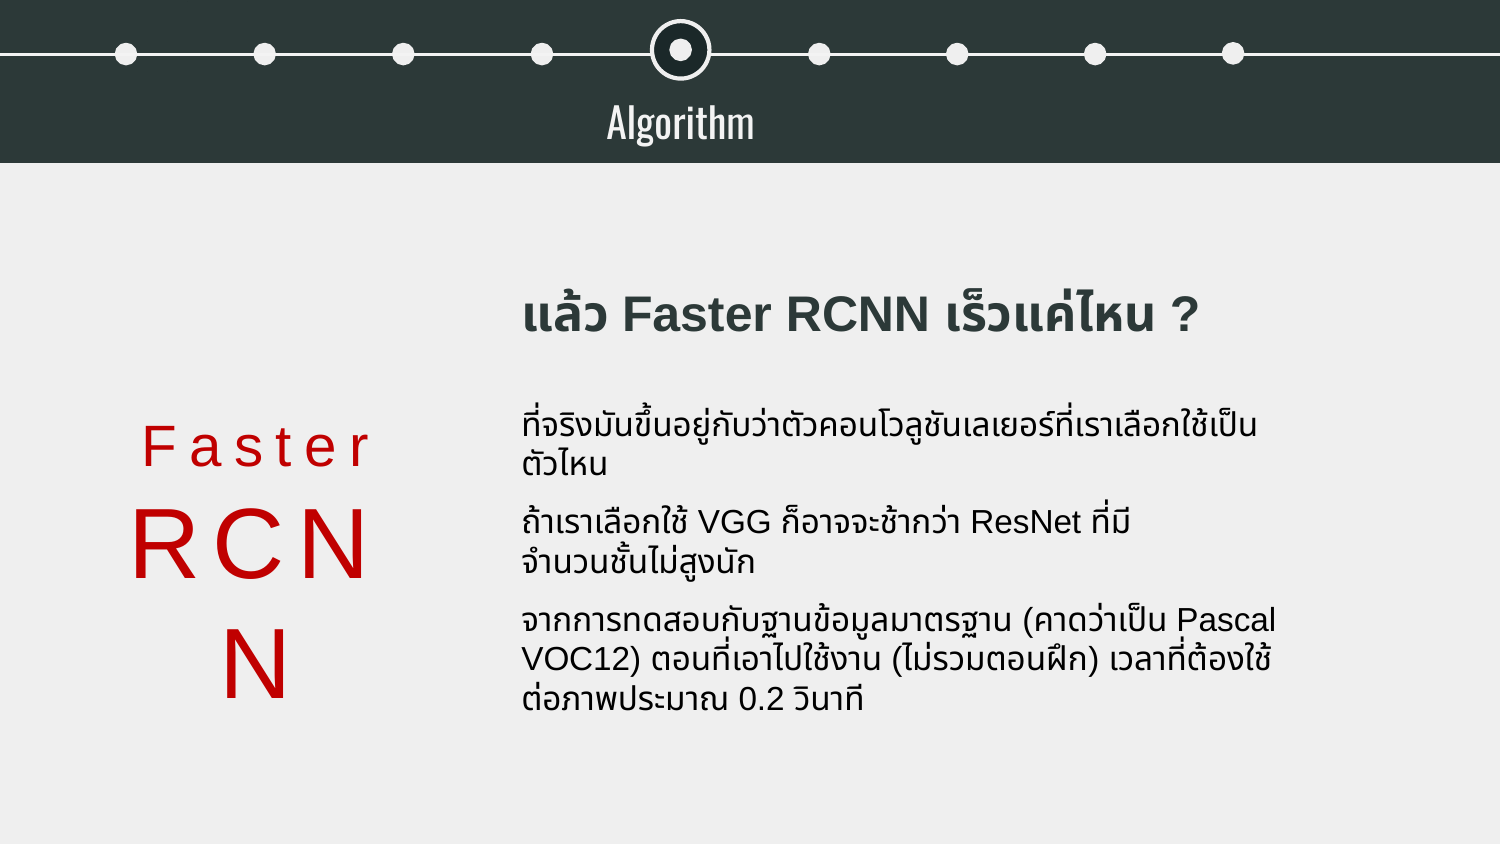

Algorithm

แล้ว Faster RCNN เร็วแค่ไหน ?
ที่จริงมันขึ้นอยู่กับว่าตัวคอนโวลูชันเลเยอร์ที่เราเลือกใช้เป็นตัวไหน
Faster
RCNN
ถ้าเราเลือกใช้ VGG ก็อาจจะช้ากว่า ResNet ที่มีจำนวนชั้นไม่สูงนัก
จากการทดสอบกับฐานข้อมูลมาตรฐาน (คาดว่าเป็น Pascal VOC12) ตอนที่เอาไปใช้งาน (ไม่รวมตอนฝึก) เวลาที่ต้องใช้ต่อภาพประมาณ 0.2 วินาที